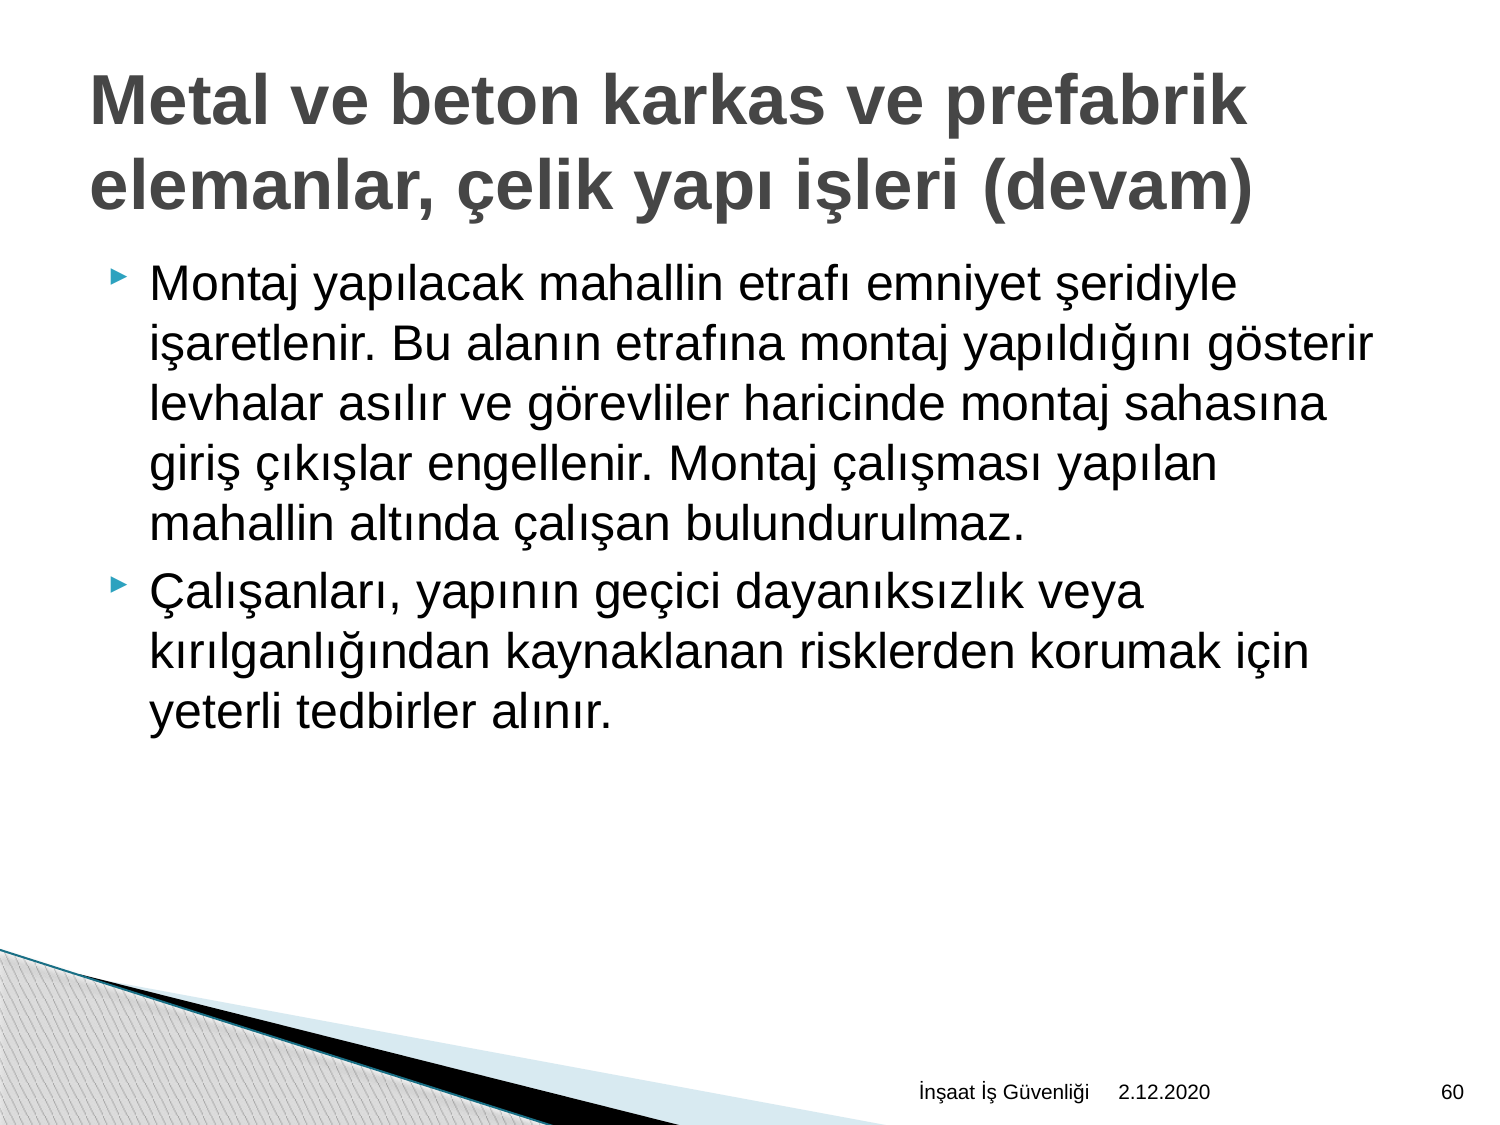

# Metal ve beton karkas ve prefabrik elemanlar, çelik yapı işleri (devam)
Montaj yapılacak mahallin etrafı emniyet şeridiyle işaretlenir. Bu alanın etrafına montaj yapıldığını gösterir levhalar asılır ve görevliler haricinde montaj sahasına giriş çıkışlar engellenir. Montaj çalışması yapılan mahallin altında çalışan bulundurulmaz.
Çalışanları, yapının geçici dayanıksızlık veya kırılganlığından kaynaklanan risklerden korumak için yeterli tedbirler alınır.
İnşaat İş Güvenliği
2.12.2020
60